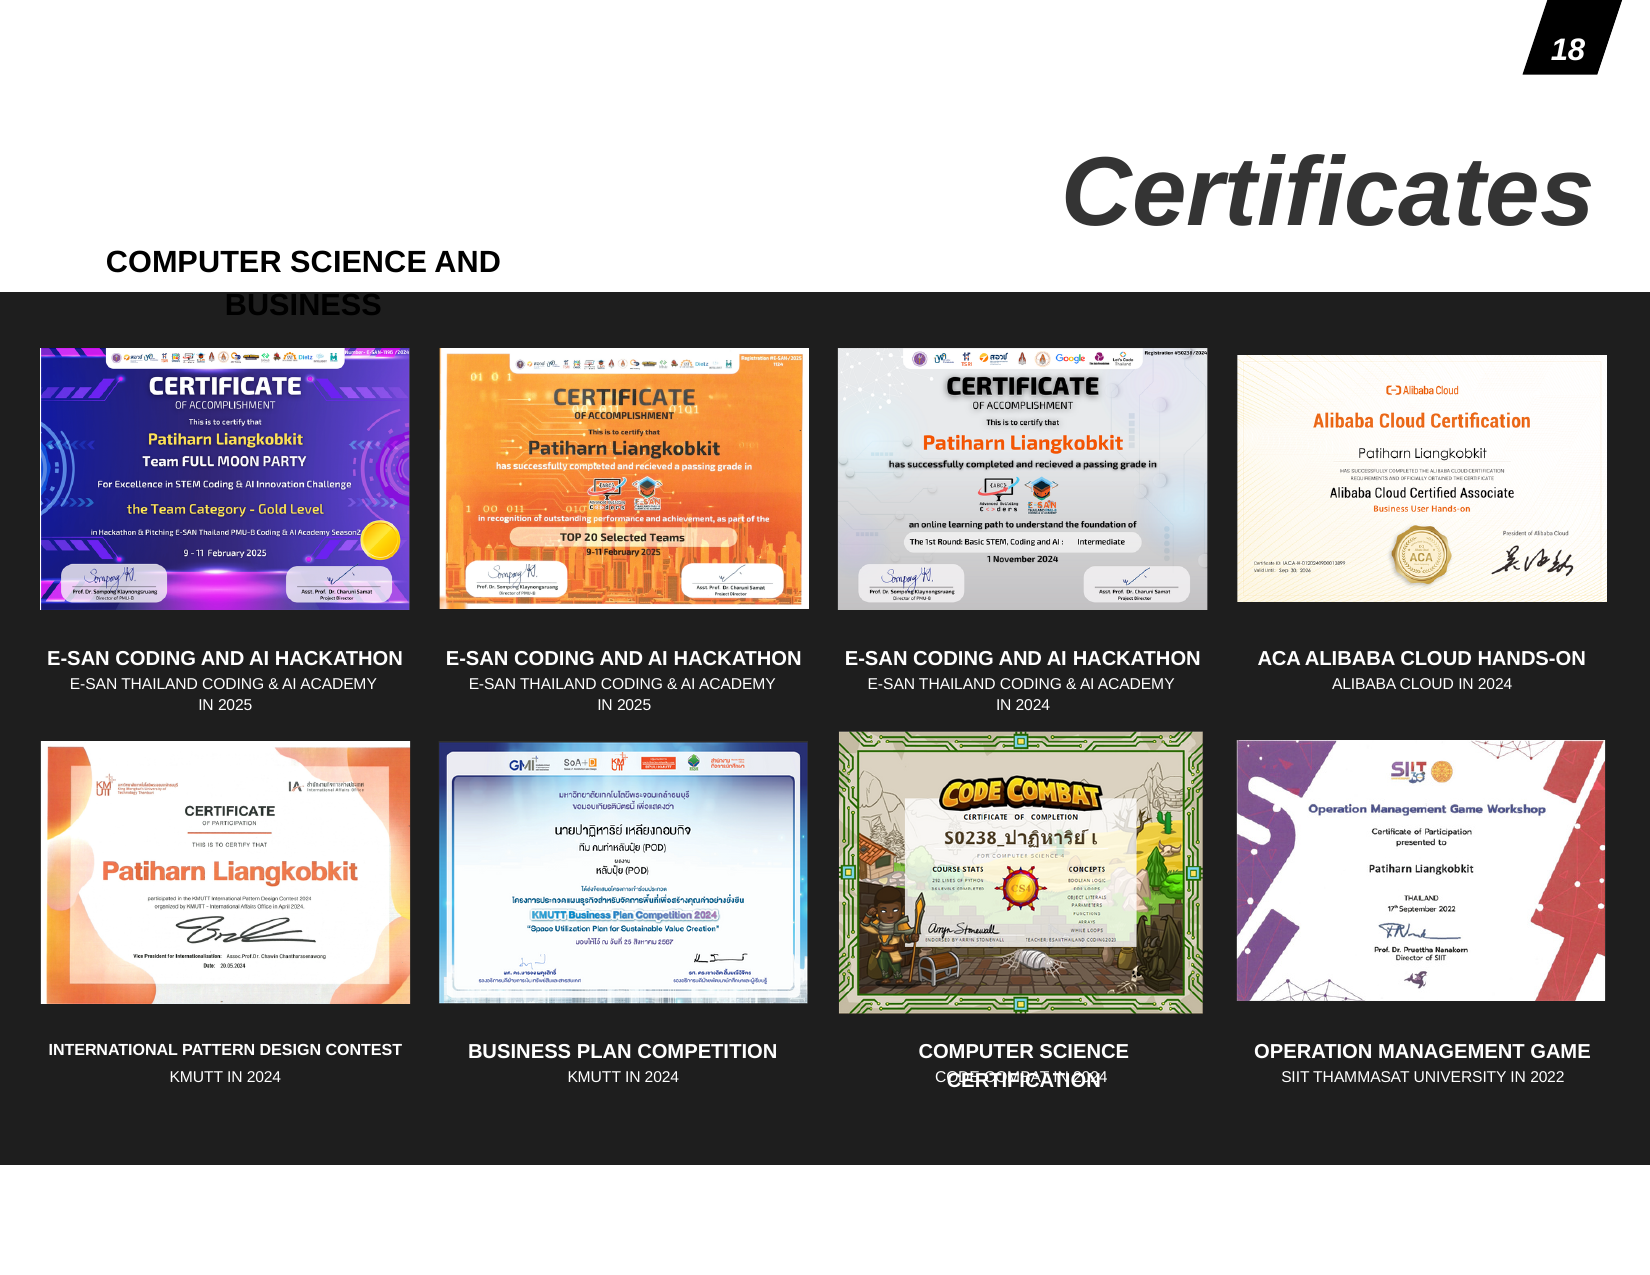

18
Certificates
COMPUTER SCIENCE AND BUSINESS

E-SAN CODING AND AI HACKATHON
E-SAN THAILAND CODING & AI ACADEMY
IN 2025

E-SAN CODING AND AI HACKATHON
E-SAN THAILAND CODING & AI ACADEMY
IN 2025

E-SAN CODING AND AI HACKATHON
E-SAN THAILAND CODING & AI ACADEMY
IN 2024

ACA ALIBABA CLOUD HANDS-ON
ALIBABA CLOUD IN 2024

COMPUTER SCIENCE CERTIFICATION
CODE COMBAT IN 2024

OPERATION MANAGEMENT GAME
SIIT THAMMASAT UNIVERSITY IN 2022

INTERNATIONAL PATTERN DESIGN CONTEST
KMUTT IN 2024

BUSINESS PLAN COMPETITION
KMUTT IN 2024